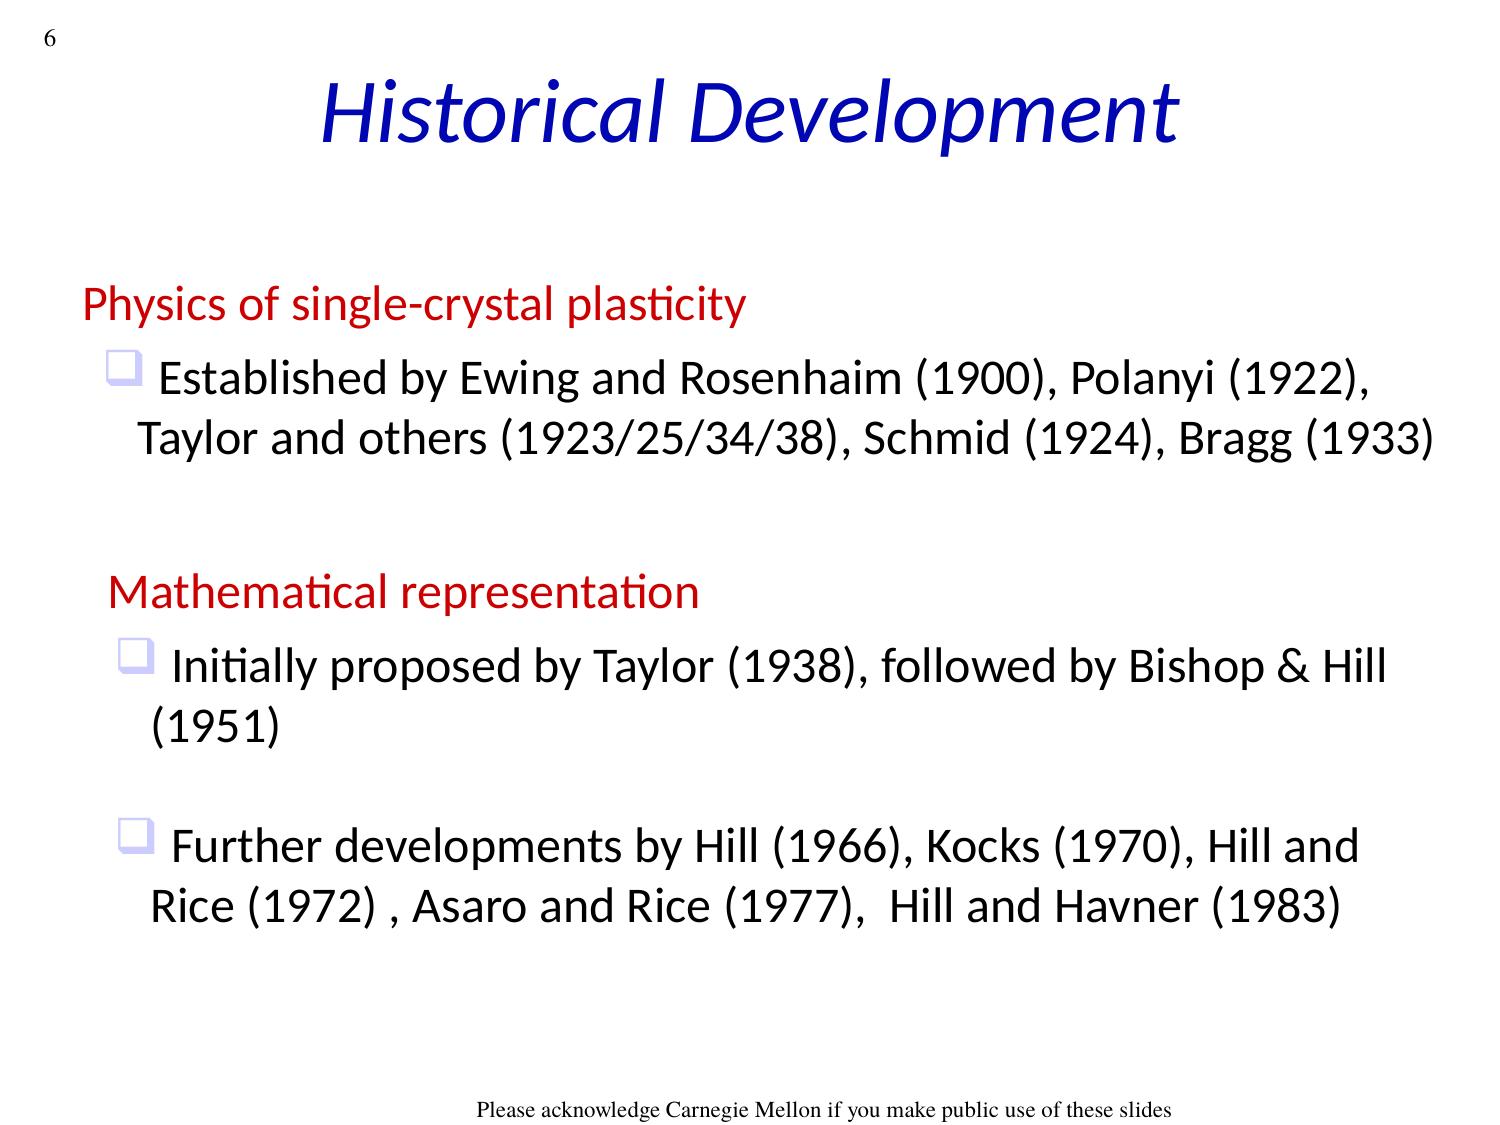

# Historical Development
6
Physics of single-crystal plasticity
 Established by Ewing and Rosenhaim (1900), Polanyi (1922), Taylor and others (1923/25/34/38), Schmid (1924), Bragg (1933)
Mathematical representation
 Initially proposed by Taylor (1938), followed by Bishop & Hill (1951)

 Further developments by Hill (1966), Kocks (1970), Hill and Rice (1972) , Asaro and Rice (1977),  Hill and Havner (1983)
Please acknowledge Carnegie Mellon if you make public use of these slides